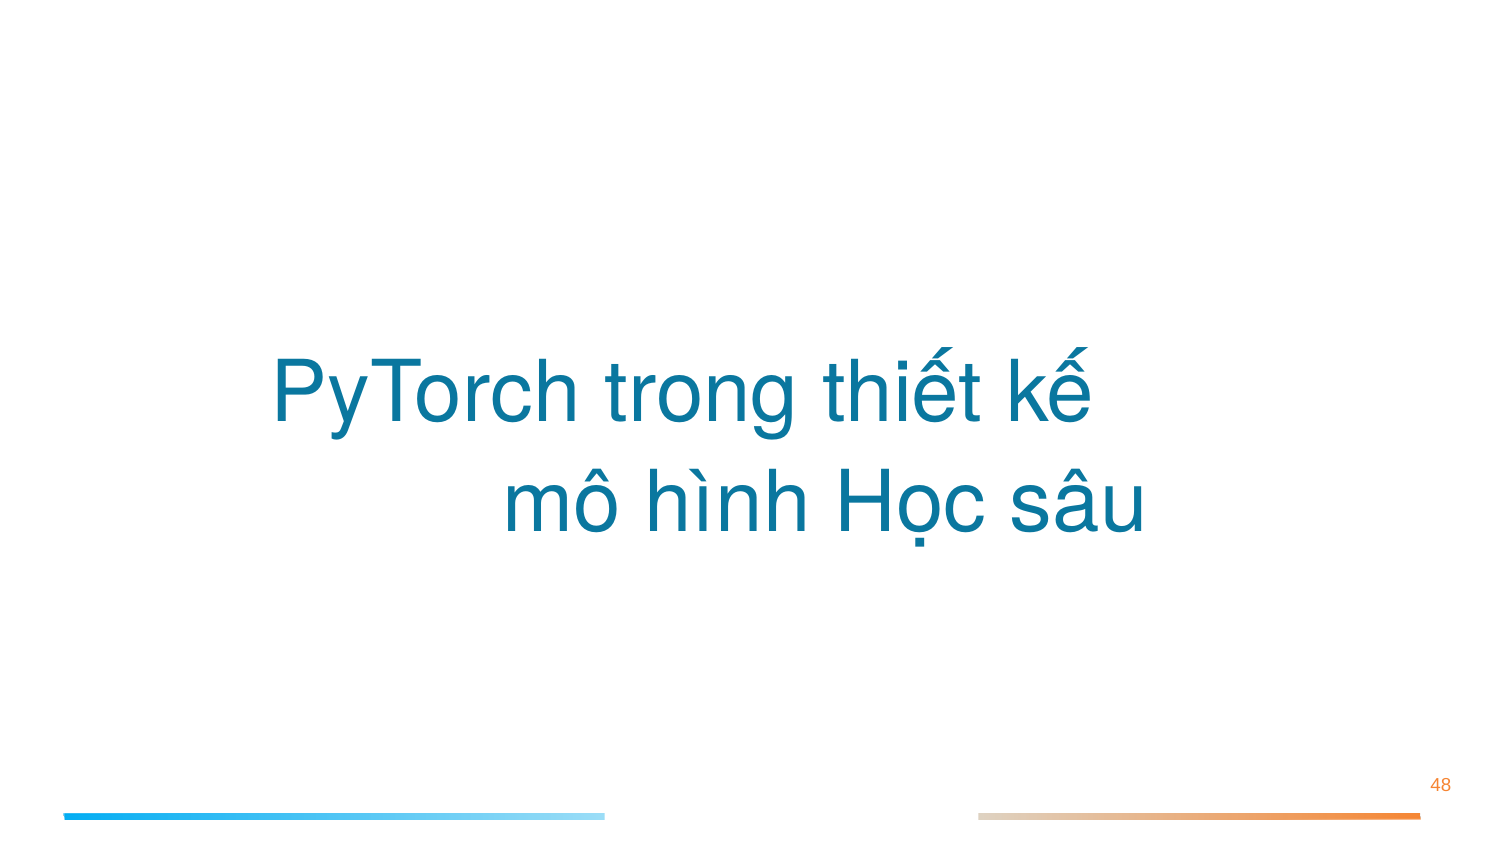

# PyTorch trong thiết kế mô hình Học sâu
48